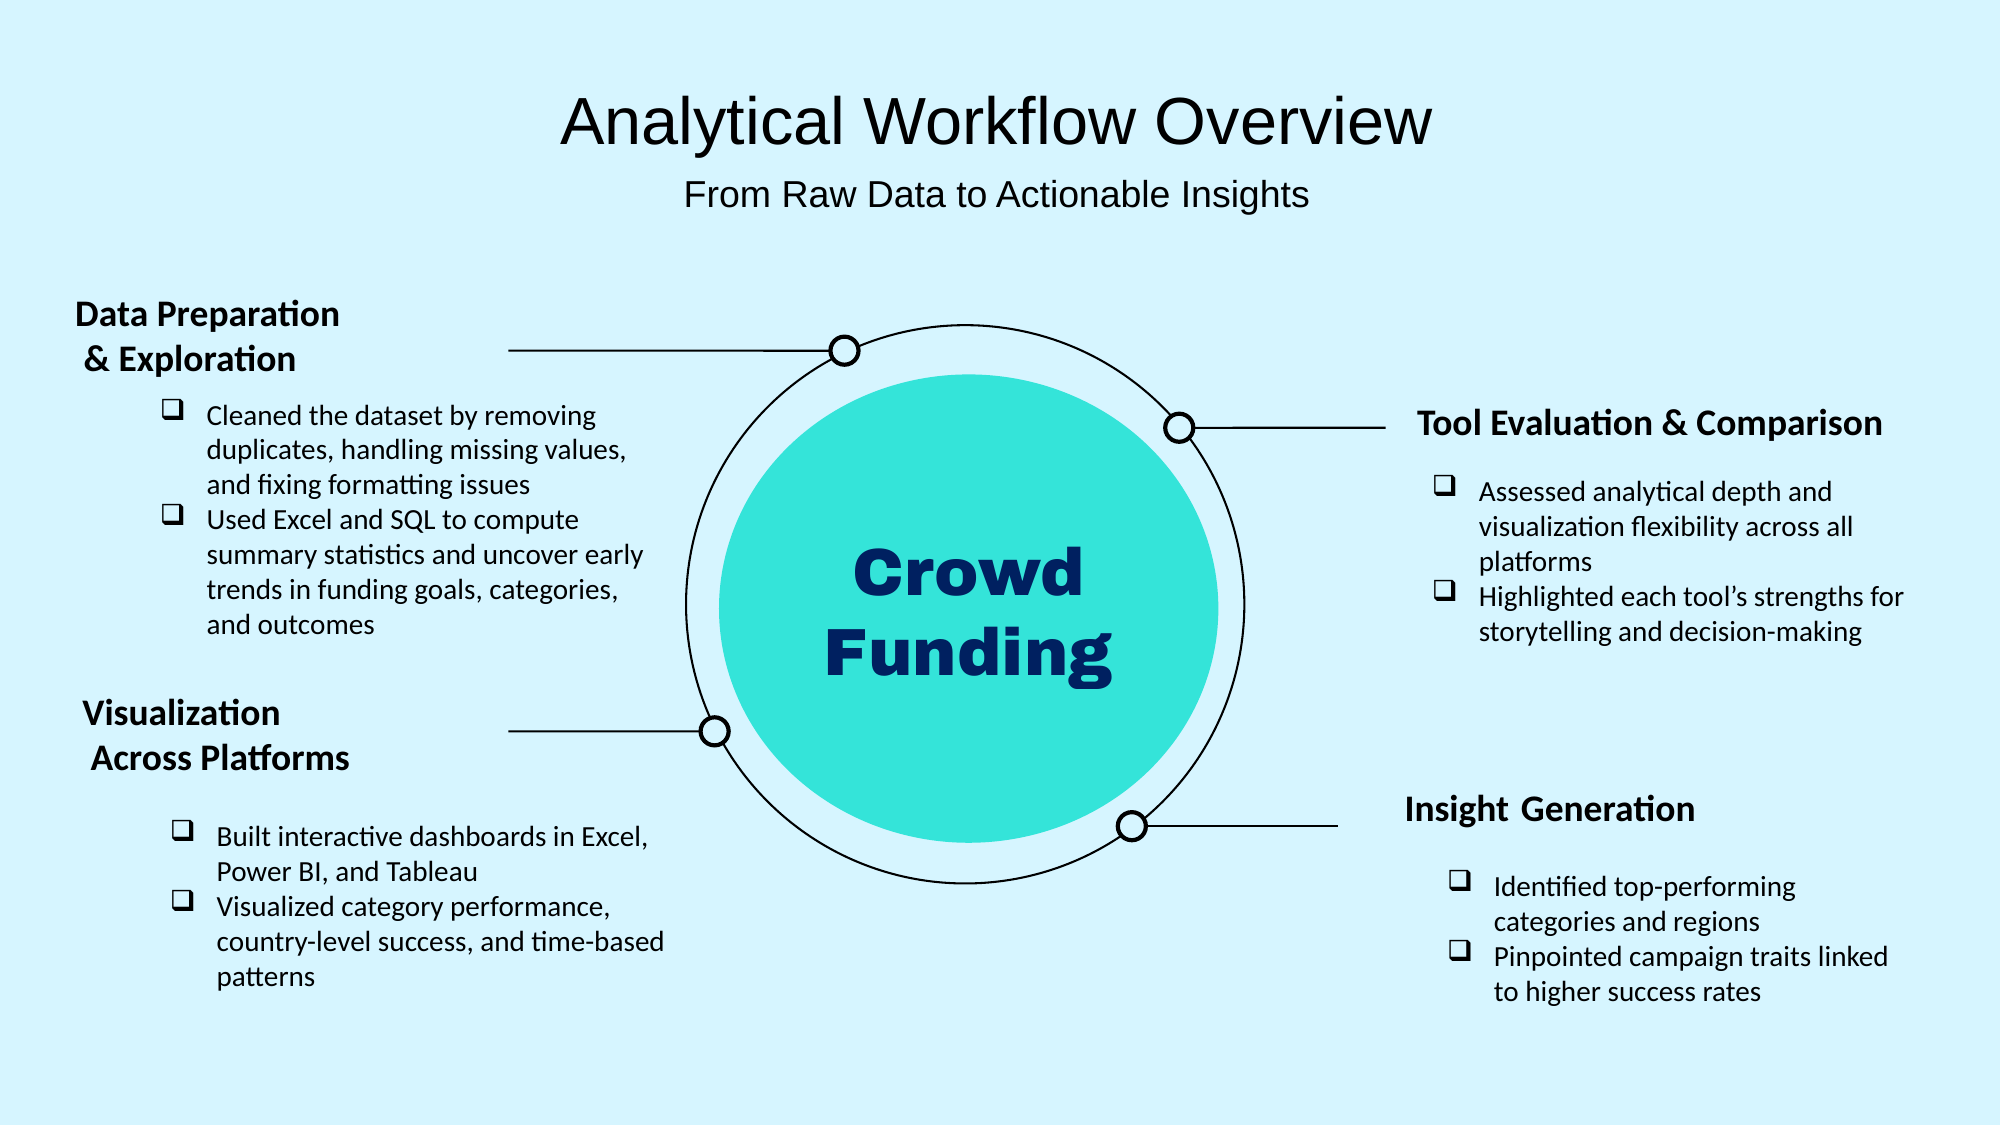

Analytical Workflow Overview

From Raw Data to Actionable Insights
Data Preparation
 & Exploration

Crowd
Funding
Cleaned the dataset by removing duplicates, handling missing values, and fixing formatting issues
Used Excel and SQL to compute summary statistics and uncover early trends in funding goals, categories, and outcomes
Tool Evaluation & Comparison

Assessed analytical depth and visualization flexibility across all platforms
Highlighted each tool’s strengths for storytelling and decision-making

Visualization
 Across Platforms

Insight Generation

Built interactive dashboards in Excel, Power BI, and Tableau
Visualized category performance, country-level success, and time-based patterns

Identified top-performing categories and regions
Pinpointed campaign traits linked to higher success rates